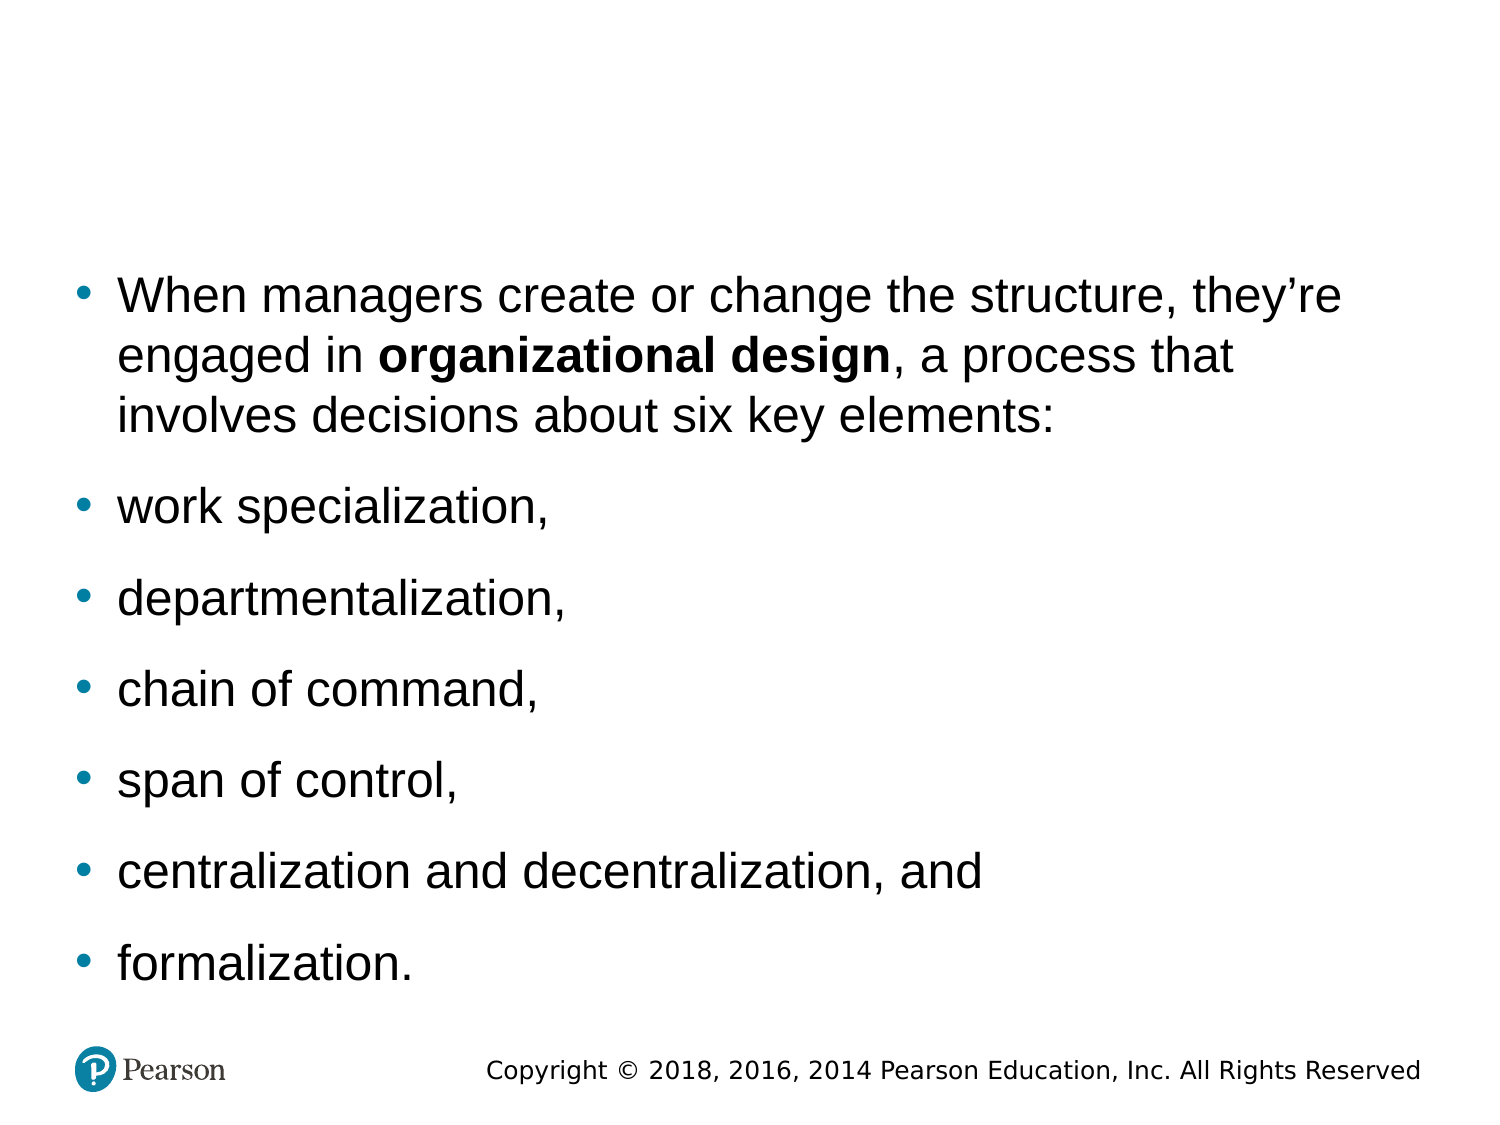

#
When managers create or change the structure, they’re engaged in organizational design, a process that involves decisions about six key elements:
work specialization,
departmentalization,
chain of command,
span of control,
centralization and decentralization, and
formalization.